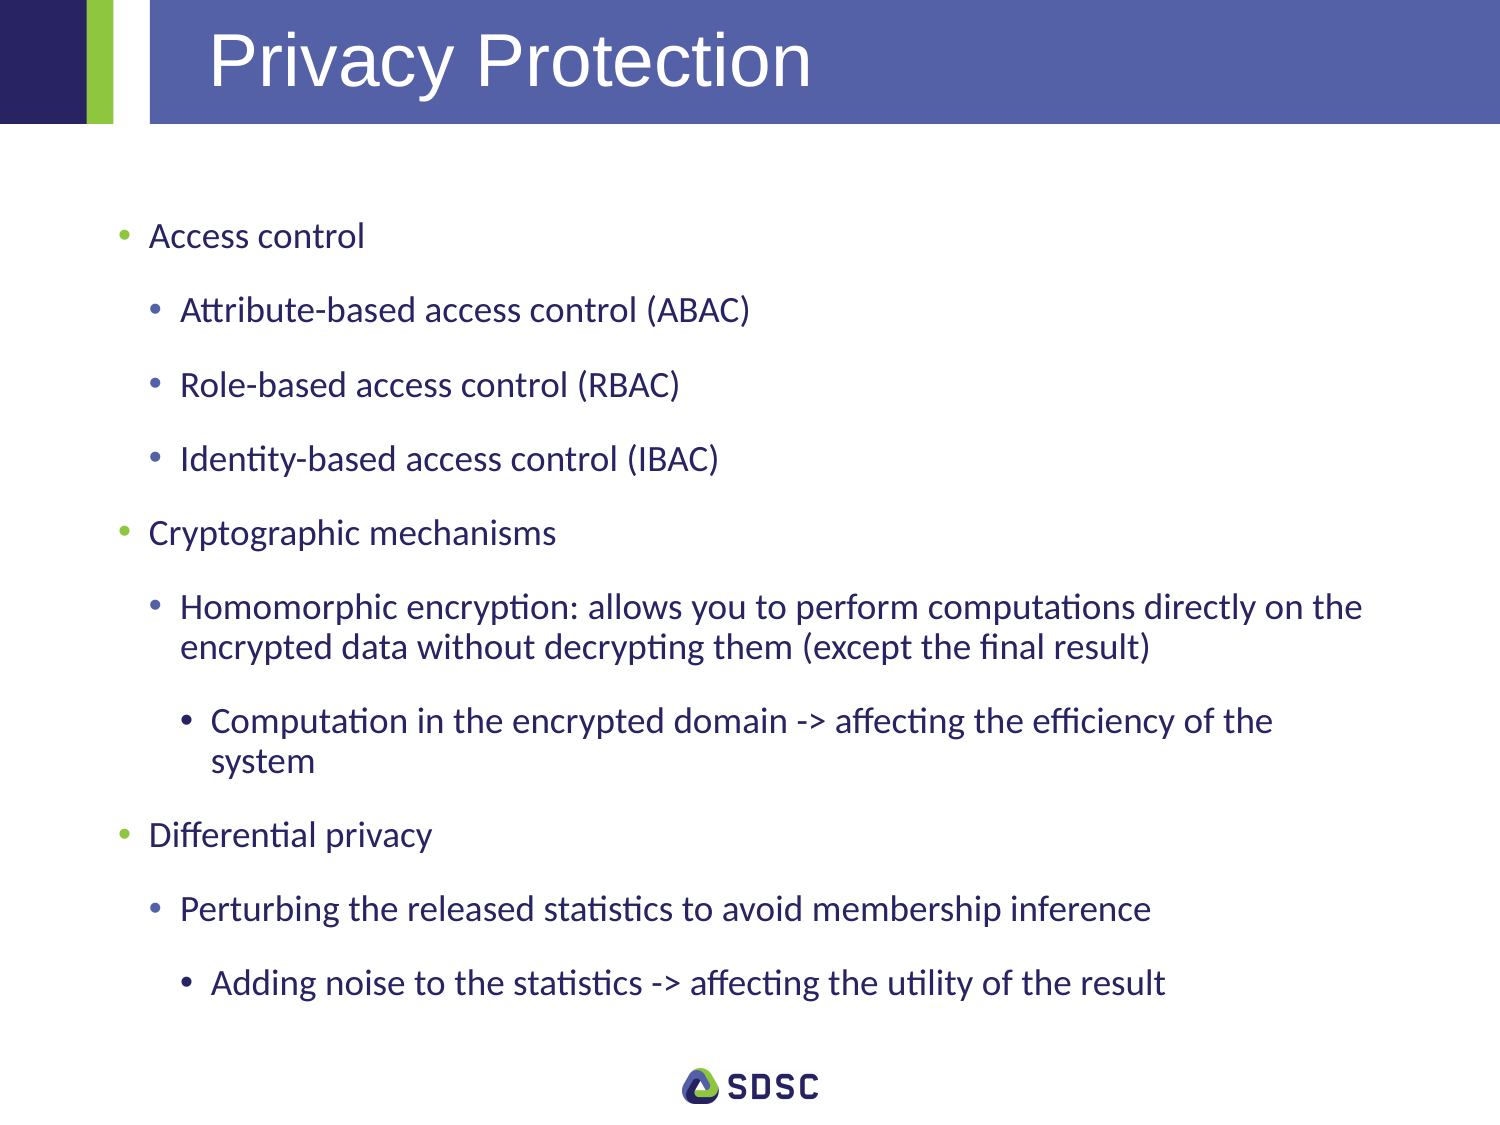

# Privacy Protection
Access control
Attribute-based access control (ABAC)
Role-based access control (RBAC)
Identity-based access control (IBAC)
Cryptographic mechanisms
Homomorphic encryption: allows you to perform computations directly on the encrypted data without decrypting them (except the final result)
Computation in the encrypted domain -> affecting the efficiency of the system
Differential privacy
Perturbing the released statistics to avoid membership inference
Adding noise to the statistics -> affecting the utility of the result